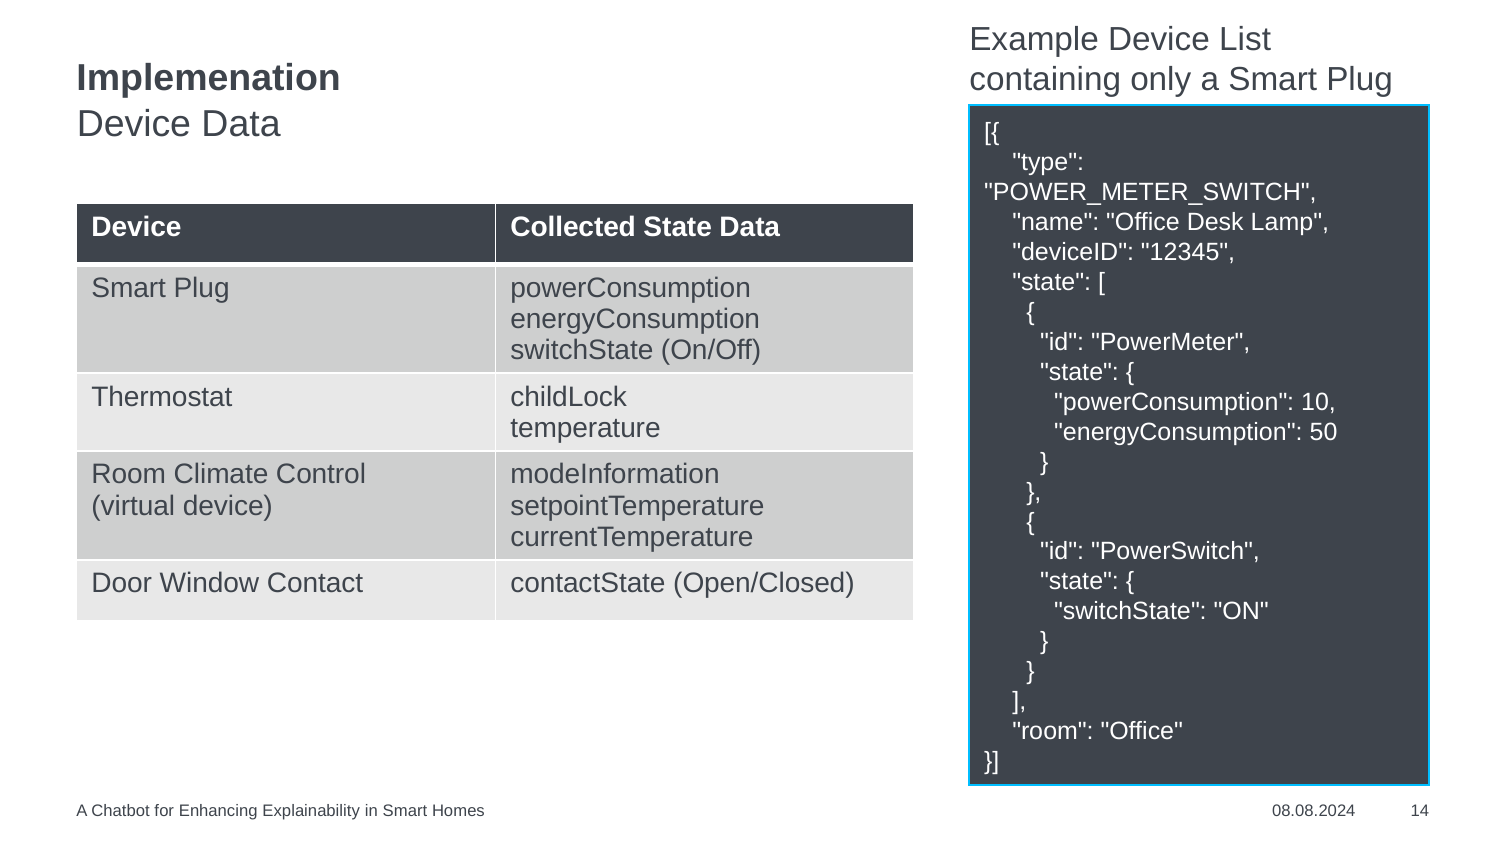

Example Device List
containing only a Smart Plug
# Implemenation
Device Data
[{
    "type": "POWER_METER_SWITCH",
    "name": "Office Desk Lamp",
    "deviceID": "12345",
    "state": [
      {
        "id": "PowerMeter",
        "state": {
          "powerConsumption": 10,
          "energyConsumption": 50
        }
      },
      {
        "id": "PowerSwitch",
        "state": {
          "switchState": "ON"
        }
      }
    ],
    "room": "Office"
}]
| Device | Collected State Data |
| --- | --- |
| Smart Plug | powerConsumption energyConsumption switchState (On/Off) |
| Thermostat | childLock temperature |
| Room Climate Control (virtual device) | modeInformation setpointTemperature currentTemperature |
| Door Window Contact | contactState (Open/Closed) |
A Chatbot for Enhancing Explainability in Smart Homes
08.08.2024
14